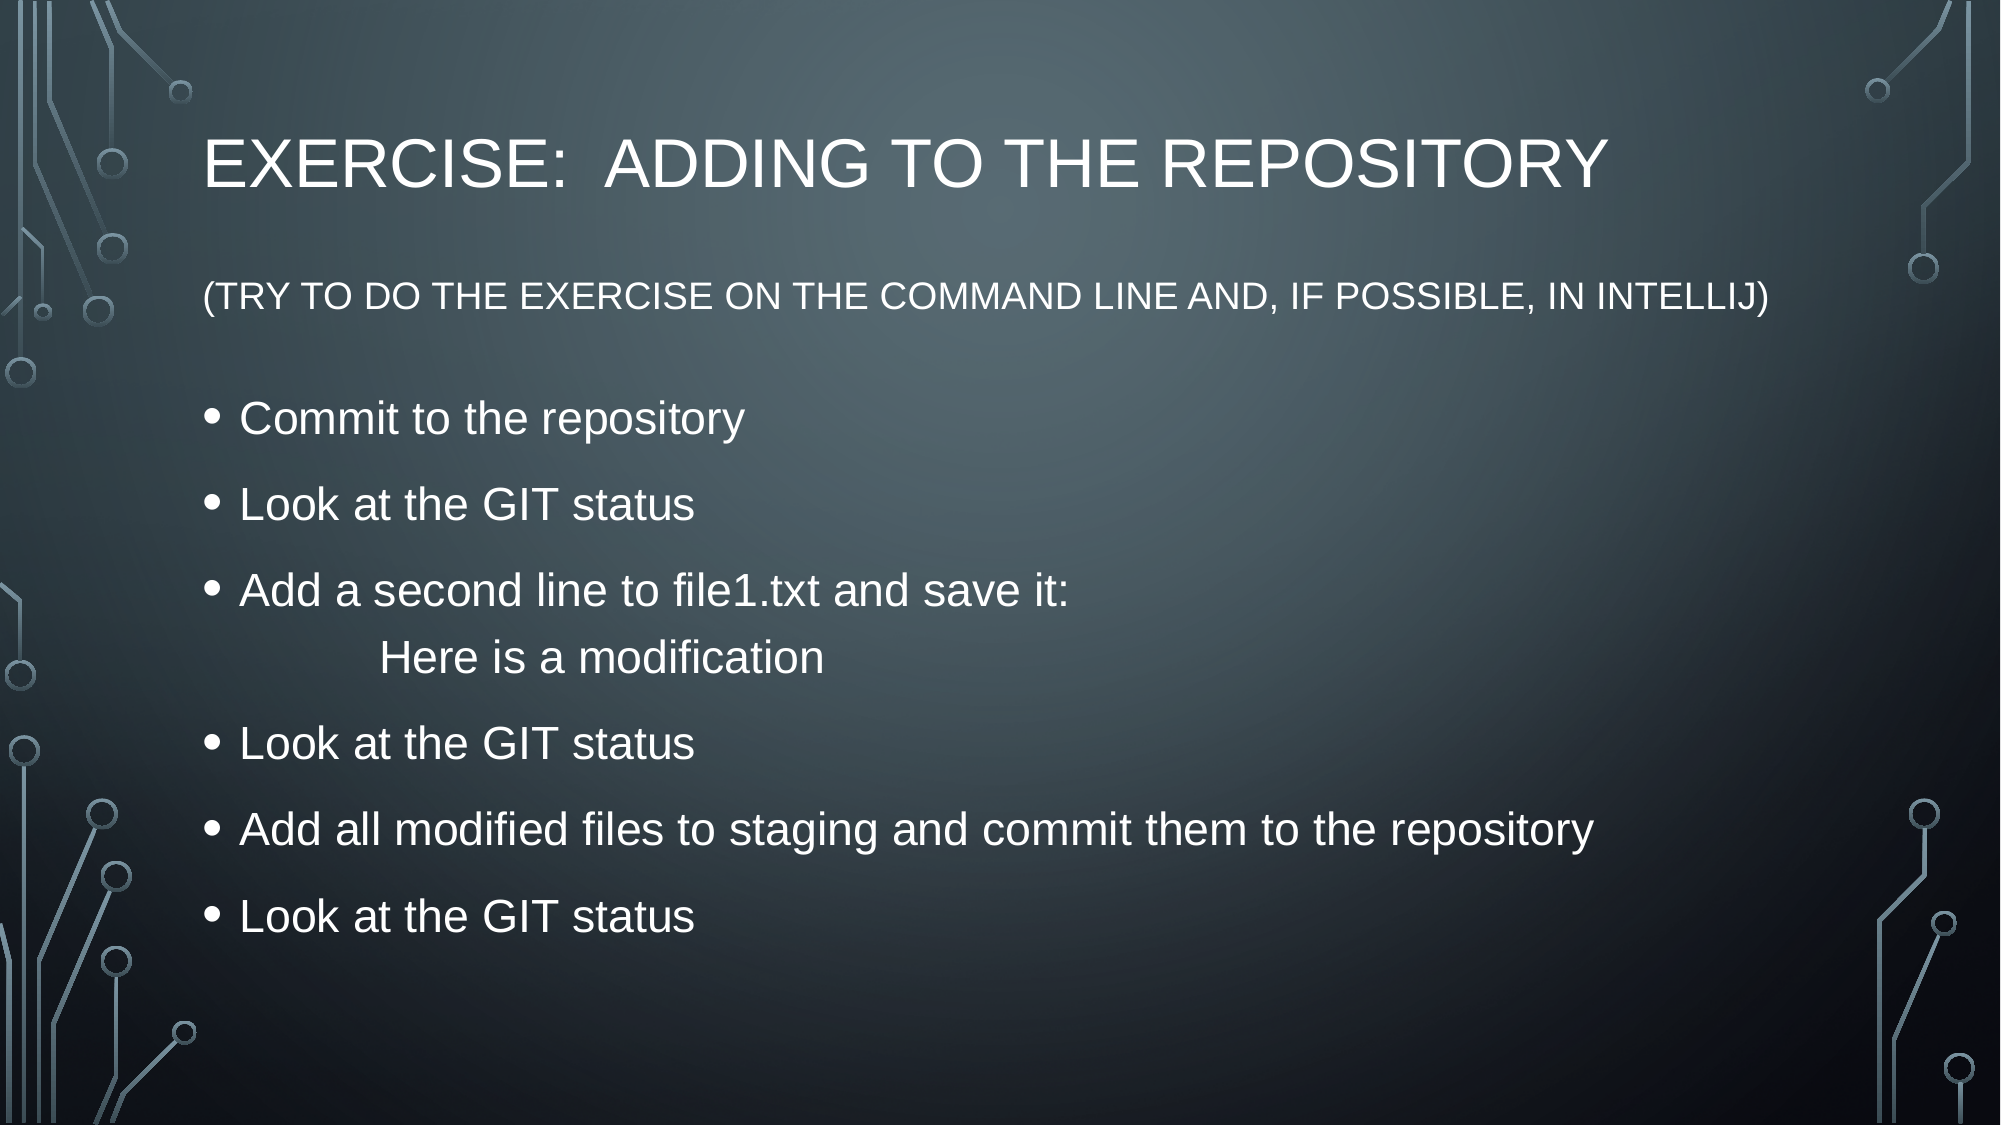

# Exercise:  Adding to the repository (Try to do the exercise on the command line and, if possible, in intelliJ)
Commit to the repository
Look at the GIT status
Add a second line to file1.txt and save it:
			Here is a modification
Look at the GIT status
Add all modified files to staging and commit them to the repository
Look at the GIT status